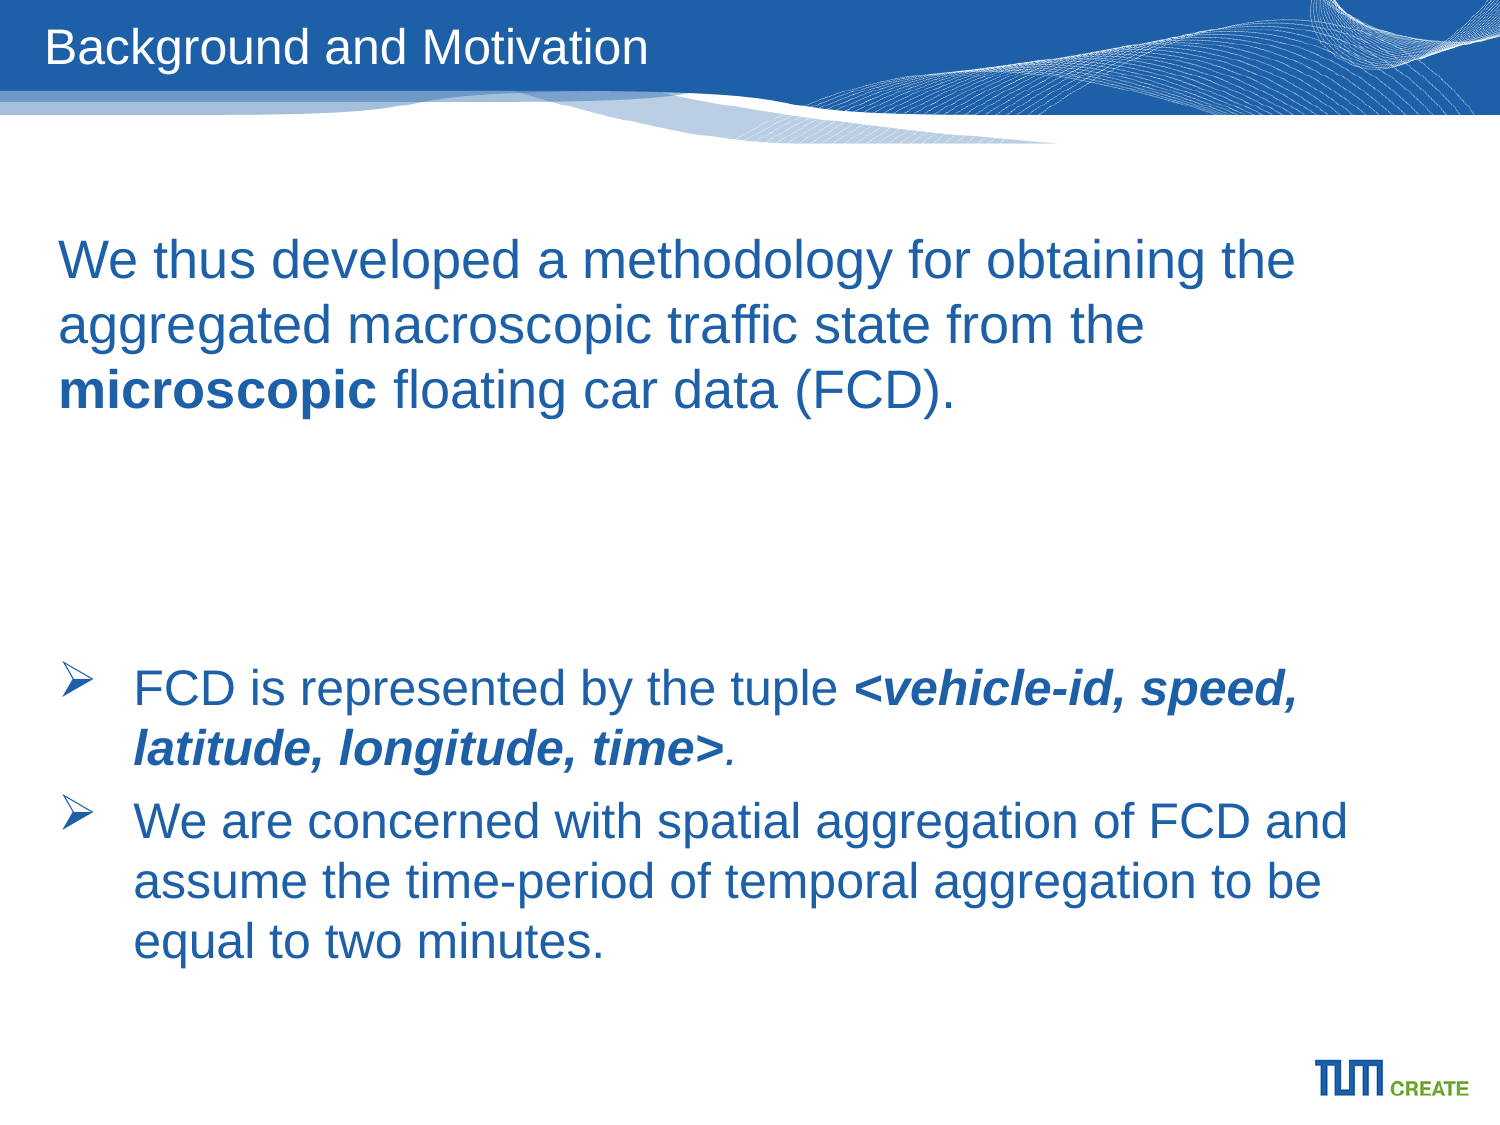

# Background and Motivation
We thus developed a methodology for obtaining the aggregated macroscopic traffic state from the microscopic floating car data (FCD).
FCD is represented by the tuple <vehicle-id, speed, latitude, longitude, time>.
We are concerned with spatial aggregation of FCD and assume the time-period of temporal aggregation to be equal to two minutes.